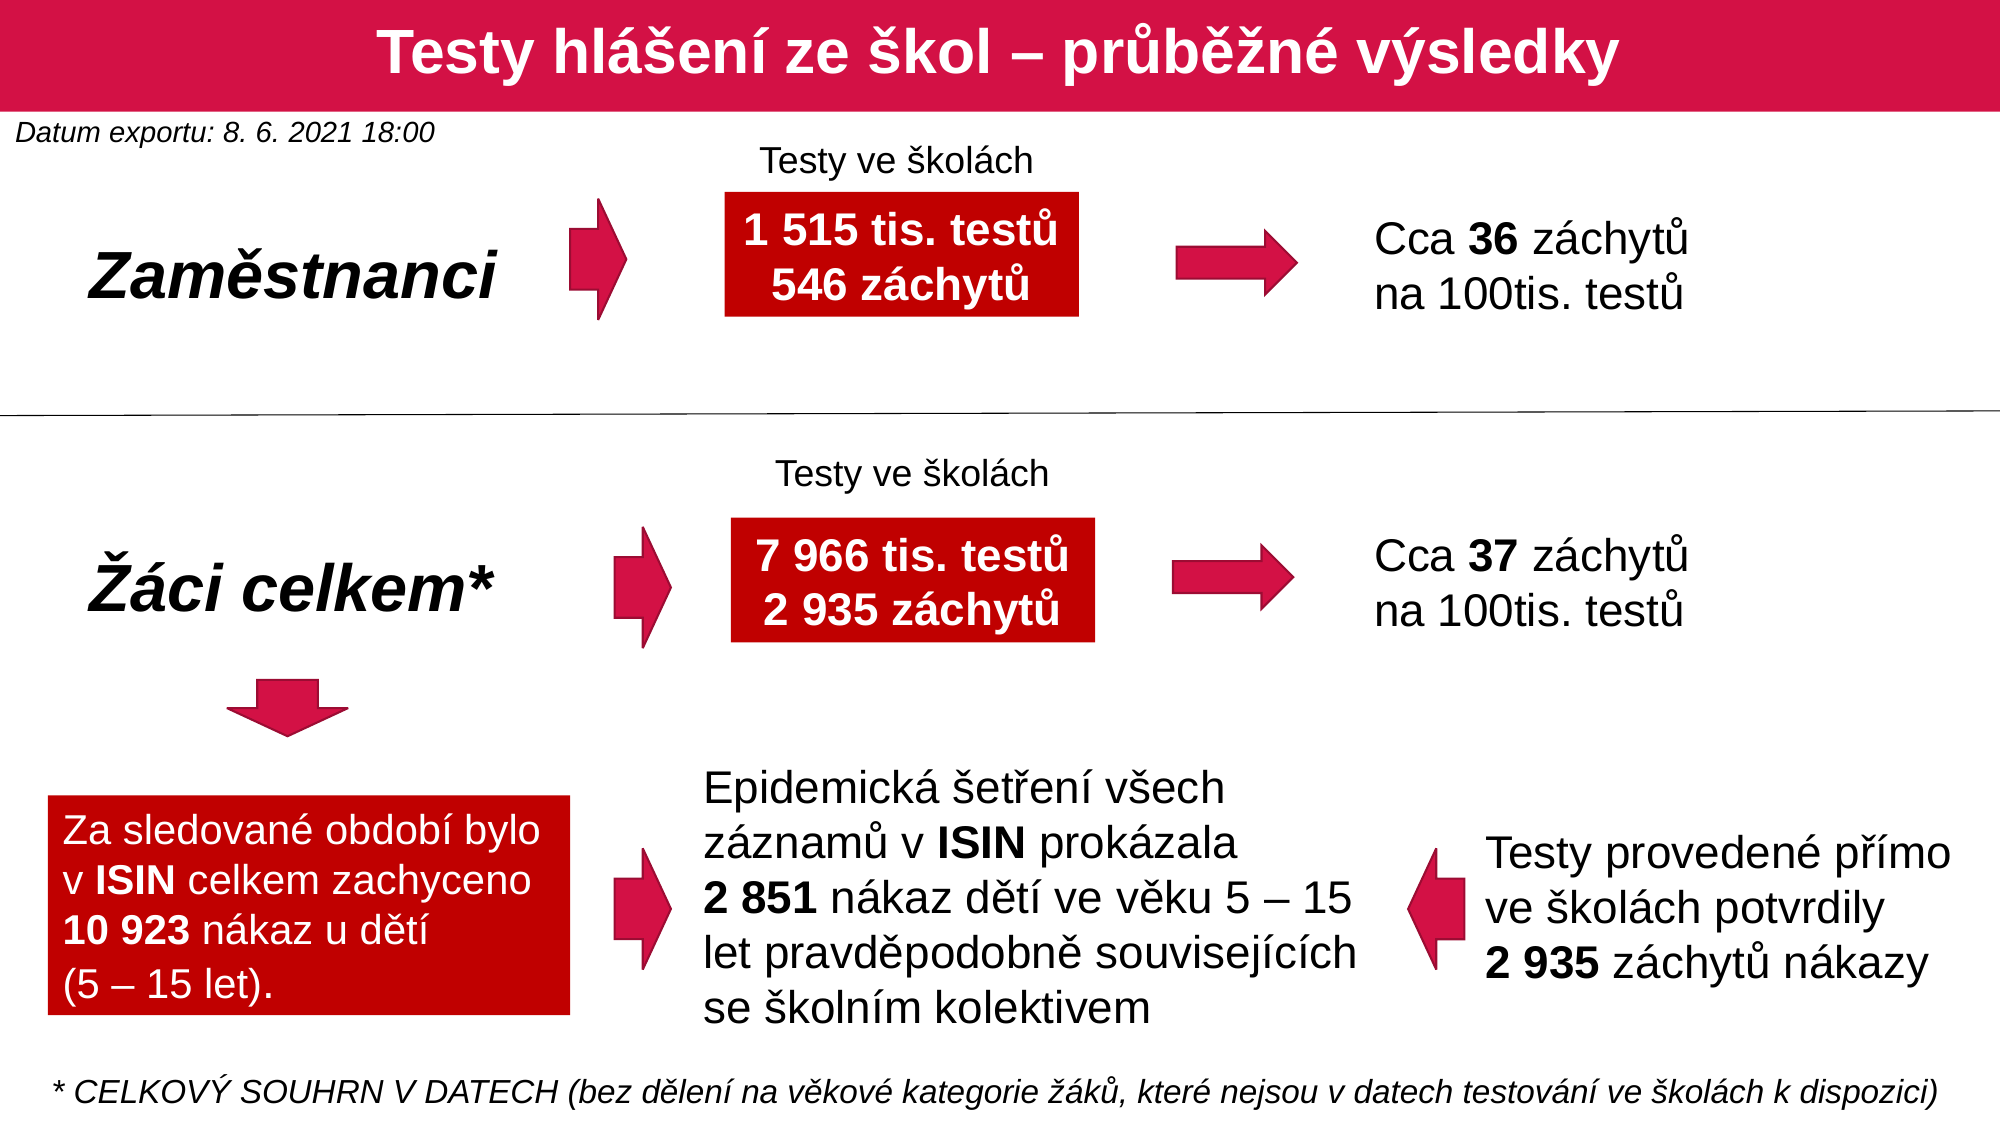

# Testy hlášení ze škol – průběžné výsledky
Datum exportu: 8. 6. 2021 18:00
Testy ve školách
1 515 tis. testů
546 záchytů

Cca 36 záchytů na 100tis. testů
Zaměstnanci

Testy ve školách
7 966 tis. testů
2 935 záchytů
Cca 37 záchytů na 100tis. testů

Žáci celkem*

Epidemická šetření všech záznamů v ISIN prokázala
2 851 nákaz dětí ve věku 5 – 15 let pravděpodobně souvisejících se školním kolektivem
Za sledované období bylo v ISIN celkem zachyceno
10 923 nákaz u dětí
(5 – 15 let).
Testy provedené přímo ve školách potvrdily
2 935 záchytů nákazy

* CELKOVÝ SOUHRN V DATECH (bez dělení na věkové kategorie žáků, které nejsou v datech testování ve školách k dispozici)